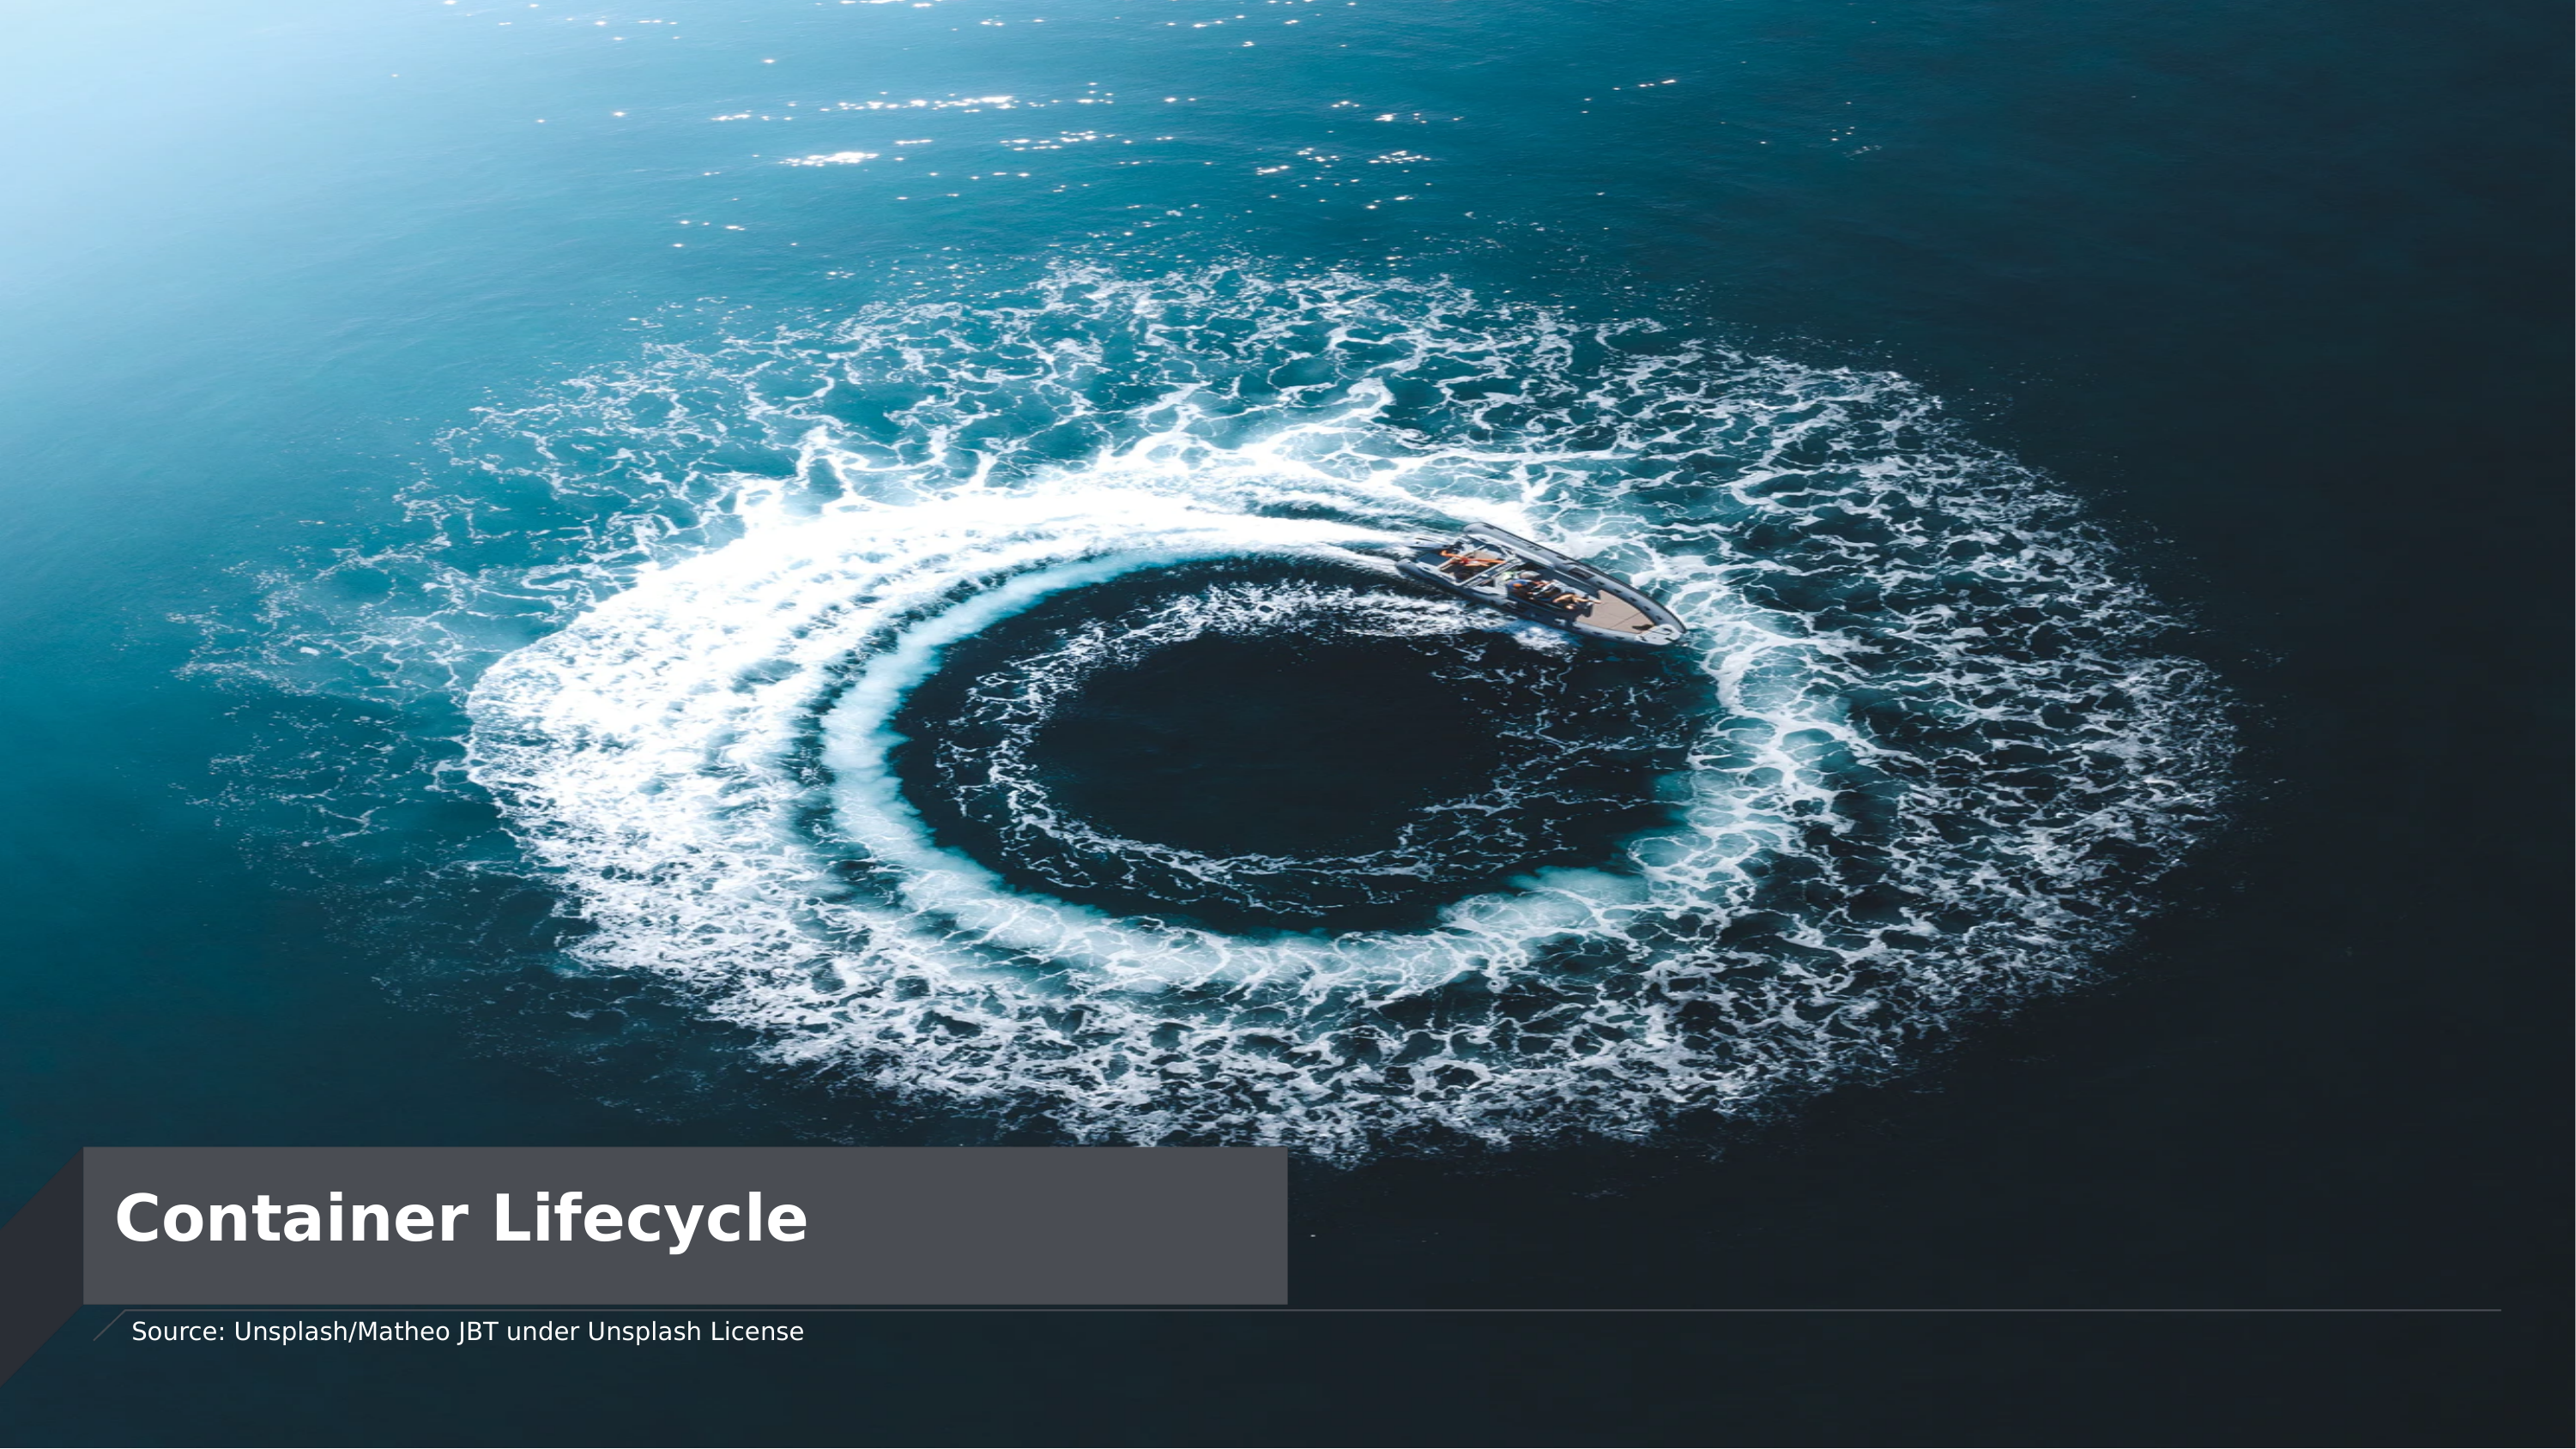

# Container Lifecycle
Source: Unsplash/Matheo JBT under Unsplash License
page 12